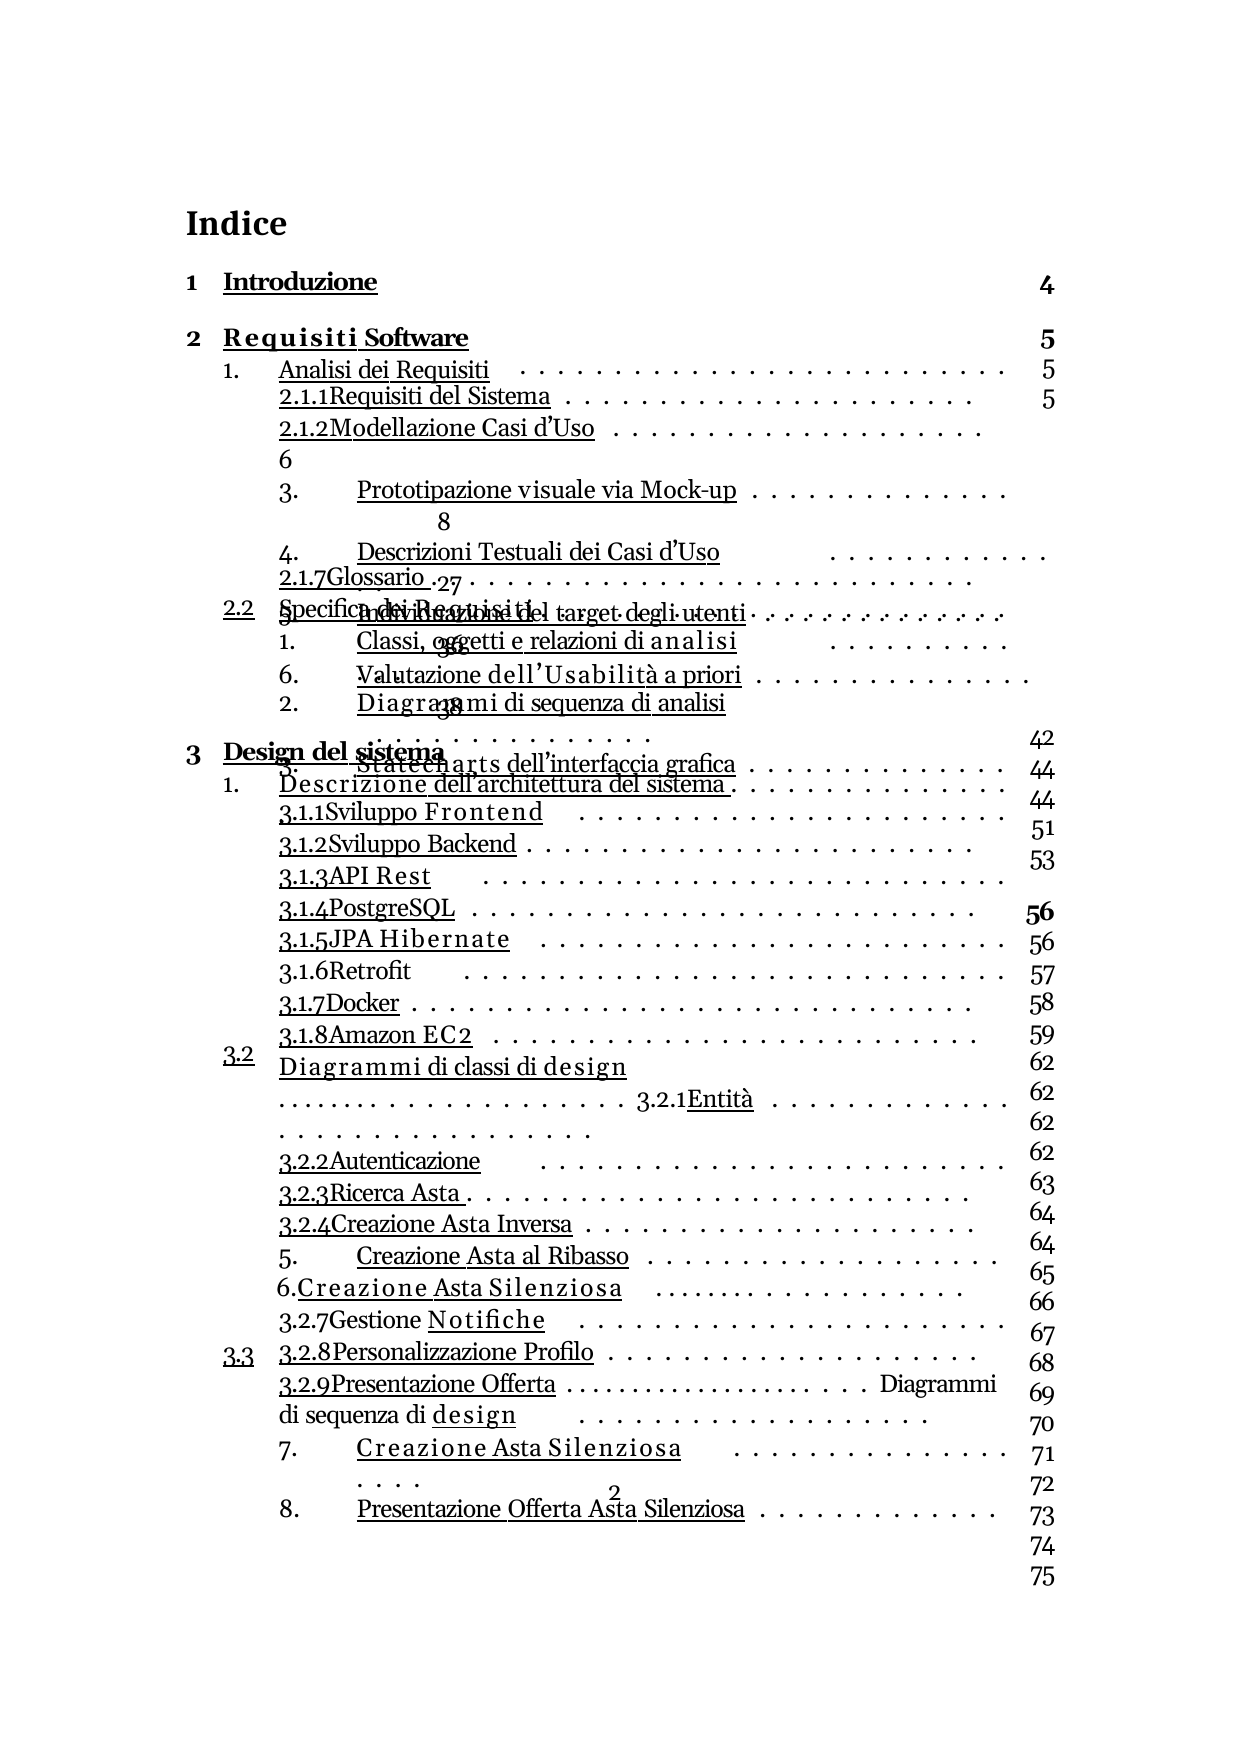

Indice
Introduzione
Requisiti Software
Analisi dei Requisiti
4
5
. . . . . . . . . . . . . . . . . . . . . . . . . .	5
2.1.1	Requisiti del Sistema  .  .  .  .  .  .  .  .  .  .  .  .  .  .  .  .  .  .  .  .  .  .	5
2.1.2	Modellazione Casi d’Uso   .  .  .  .  .  .  .  .  .  .  .  .  .  .  .  .  .  .  .  .	6
Prototipazione visuale via Mock-up  .  .  .  .  .  .  .  .  .  .  .  .  .  .	8
Descrizioni Testuali dei Casi d’Uso	.  .  .  .  .  .  .  .  .  .  .  .  .  .	27
Individuazione del target degli utenti   .  .  .  .  .  .  .  .  .  .  .  .  .	36
Valutazione dell’Usabilità a priori  .  .  .  .  .  .  .  .  .  .  .  .  .  .  .	38
42
44
44
51
53
56
56
57
58
59
62
62
62
62
63
64
64
65
66
67
68
69
70
71
72
73
74
75
2.1.7	Glossario . . . . . . . . . . . . . . . . . . . . . . . . . . . . .
Specifica dei Requisiti	. . . . . . . . . . . . . . . . . . . . . . . . .
Classi, oggetti e relazioni di analisi	. . . . . . . . . . . . . .
Diagrammi di sequenza di analisi . . . . . . . . . . . . . . .
Statecharts dell’interfaccia grafica . . . . . . . . . . . . . . .
2.2
Design del sistema
Descrizione dell’architettura del sistema . . . . . . . . . . . . . . . .
3.1.1	Sviluppo Frontend	. . . . . . . . . . . . . . . . . . . . . . .
3.1.2	Sviluppo Backend . . . . . . . . . . . . . . . . . . . . . . . .
3.1.3	API Rest	. . . . . . . . . . . . . . . . . . . . . . . . . . . .
3.1.4	PostgreSQL . . . . . . . . . . . . . . . . . . . . . . . . . . .
3.1.5	JPA Hibernate	. . . . . . . . . . . . . . . . . . . . . . . . .
3.1.6	Retrofit	. . . . . . . . . . . . . . . . . . . . . . . . . . . . .
3.1.7	Docker . . . . . . . . . . . . . . . . . . . . . . . . . . . . . .
3.1.8	Amazon EC2   . . . . . . . . . . . . . . . . . . . . . . . . . .
Diagrammi di classi di design	. . . . . . . . . . . . . . . . . . . . .  3.2.1	Entità . . . . . . . . . . . . . . . . . . . . . . . . . . . . . .
3.2.2	Autenticazione	. . . . . . . . . . . . . . . . . . . . . . . . .
3.2.3	Ricerca Asta . . . . . . . . . . . . . . . . . . . . . . . . . . .
3.2.4	Creazione Asta Inversa . . . . . . . . . . . . . . . . . . . . .
Creazione Asta al Ribasso . . . . . . . . . . . . . . . . . . .
Creazione Asta Silenziosa	. . . . . . . . . . . . . . . . . . .  3.2.7	Gestione Notifiche	. . . . . . . . . . . . . . . . . . . . . . .
3.2.8	Personalizzazione Profilo . . . . . . . . . . . . . . . . . . . .
3.2.9	Presentazione Offerta . . . . . . . . . . . . . . . . . . . . . .  Diagrammi di sequenza di design	. . . . . . . . . . . . . . . . . . .
Creazione Asta Silenziosa	. . . . . . . . . . . . . . . . . . .
Presentazione Offerta Asta Silenziosa . . . . . . . . . . . . .
3.2
3.3
2